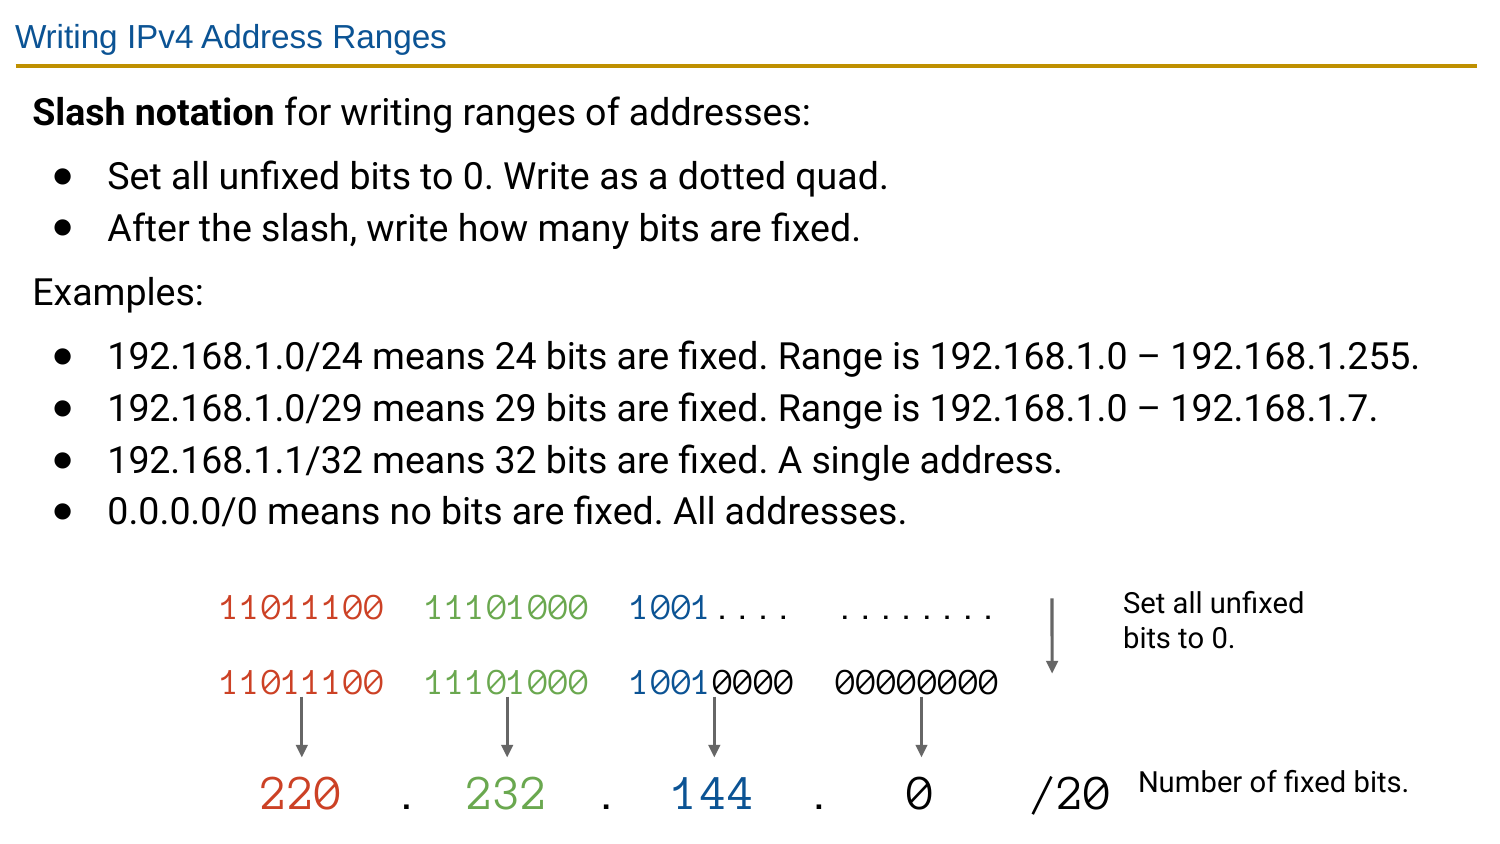

# Writing IPv4 Address Ranges
Slash notation for writing ranges of addresses:
Set all unfixed bits to 0. Write as a dotted quad.
After the slash, write how many bits are fixed.
Examples:
192.168.1.0/24 means 24 bits are fixed. Range is 192.168.1.0 – 192.168.1.255.
192.168.1.0/29 means 29 bits are fixed. Range is 192.168.1.0 – 192.168.1.7.
192.168.1.1/32 means 32 bits are fixed. A single address.
0.0.0.0/0 means no bits are fixed. All addresses.

11011100  11101000  1001....  ........
Set all unfixed bits to 0.
11011100  11101000  10010000  00000000
220
.
232
.
144
.
0
/20
Number of fixed bits.